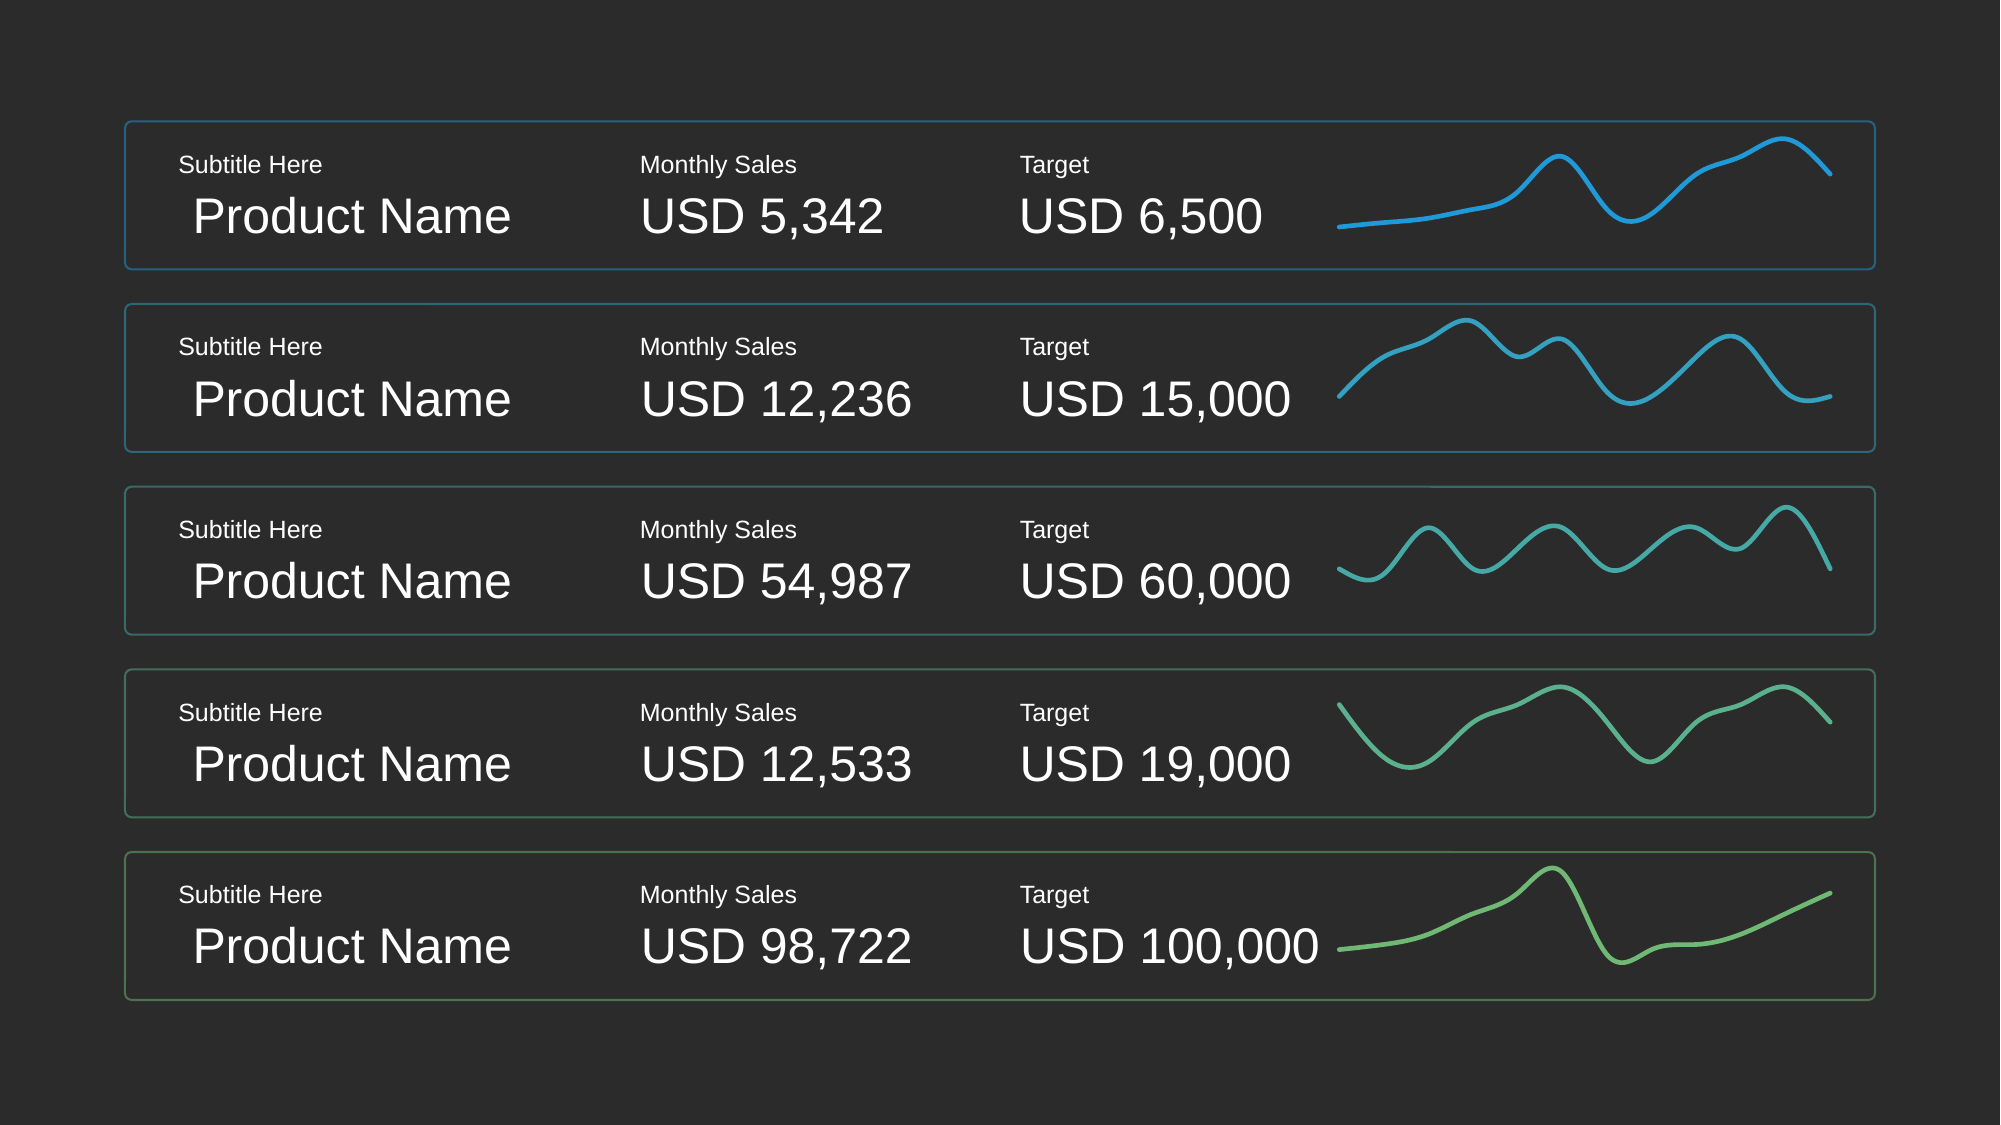

### Chart

| Category | Series 1 |
|---|---|
Subtitle Here
Monthly Sales
Target
Product Name
USD 5,342
USD 6,500

### Chart

| Category | Series 1 |
|---|---|
Subtitle Here
Monthly Sales
Target
Product Name
USD 12,236
USD 15,000

### Chart

| Category | Series 1 |
|---|---|
Subtitle Here
Monthly Sales
Target
Product Name
USD 54,987
USD 60,000

### Chart

| Category | Series 1 |
|---|---|
Subtitle Here
Monthly Sales
Target
Product Name
USD 12,533
USD 19,000

### Chart

| Category | Series 1 |
|---|---|
Subtitle Here
Monthly Sales
Target
Product Name
USD 98,722
USD 100,000